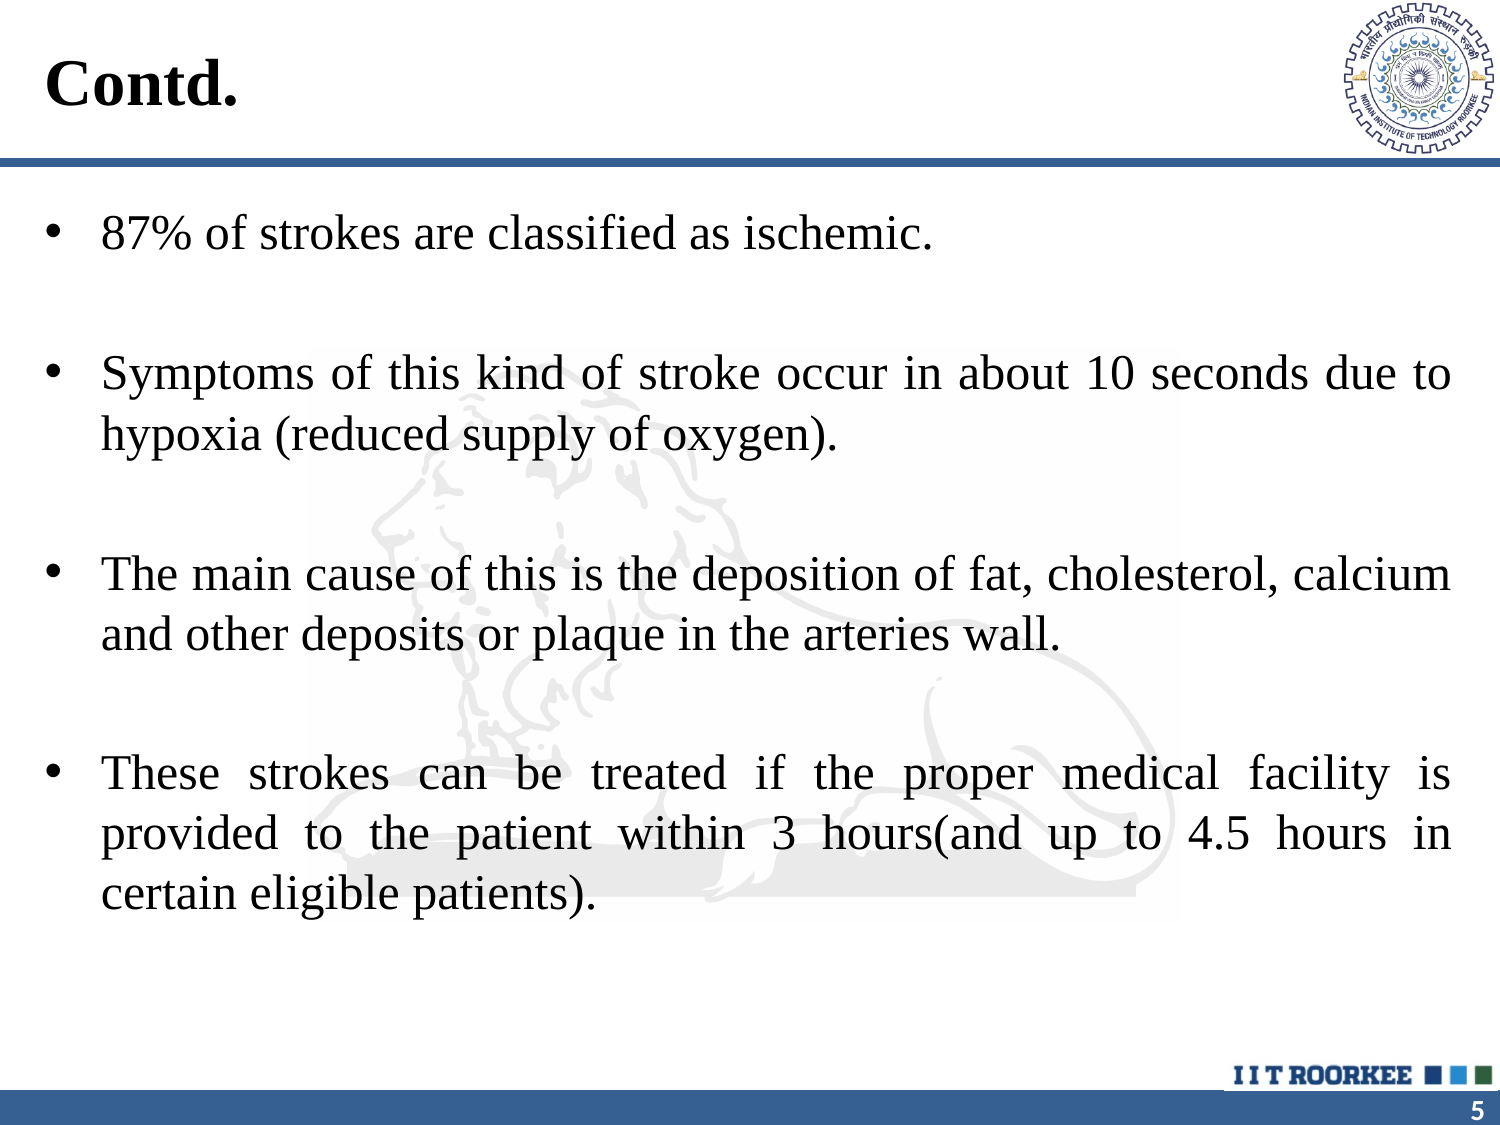

# Contd.
87% of strokes are classified as ischemic.

Symptoms of this kind of stroke occur in about 10 seconds due to hypoxia (reduced supply of oxygen).

The main cause of this is the deposition of fat, cholesterol, calcium and other deposits or plaque in the arteries wall.

These strokes can be treated if the proper medical facility is provided to the patient within 3 hours(and up to 4.5 hours in certain eligible patients).